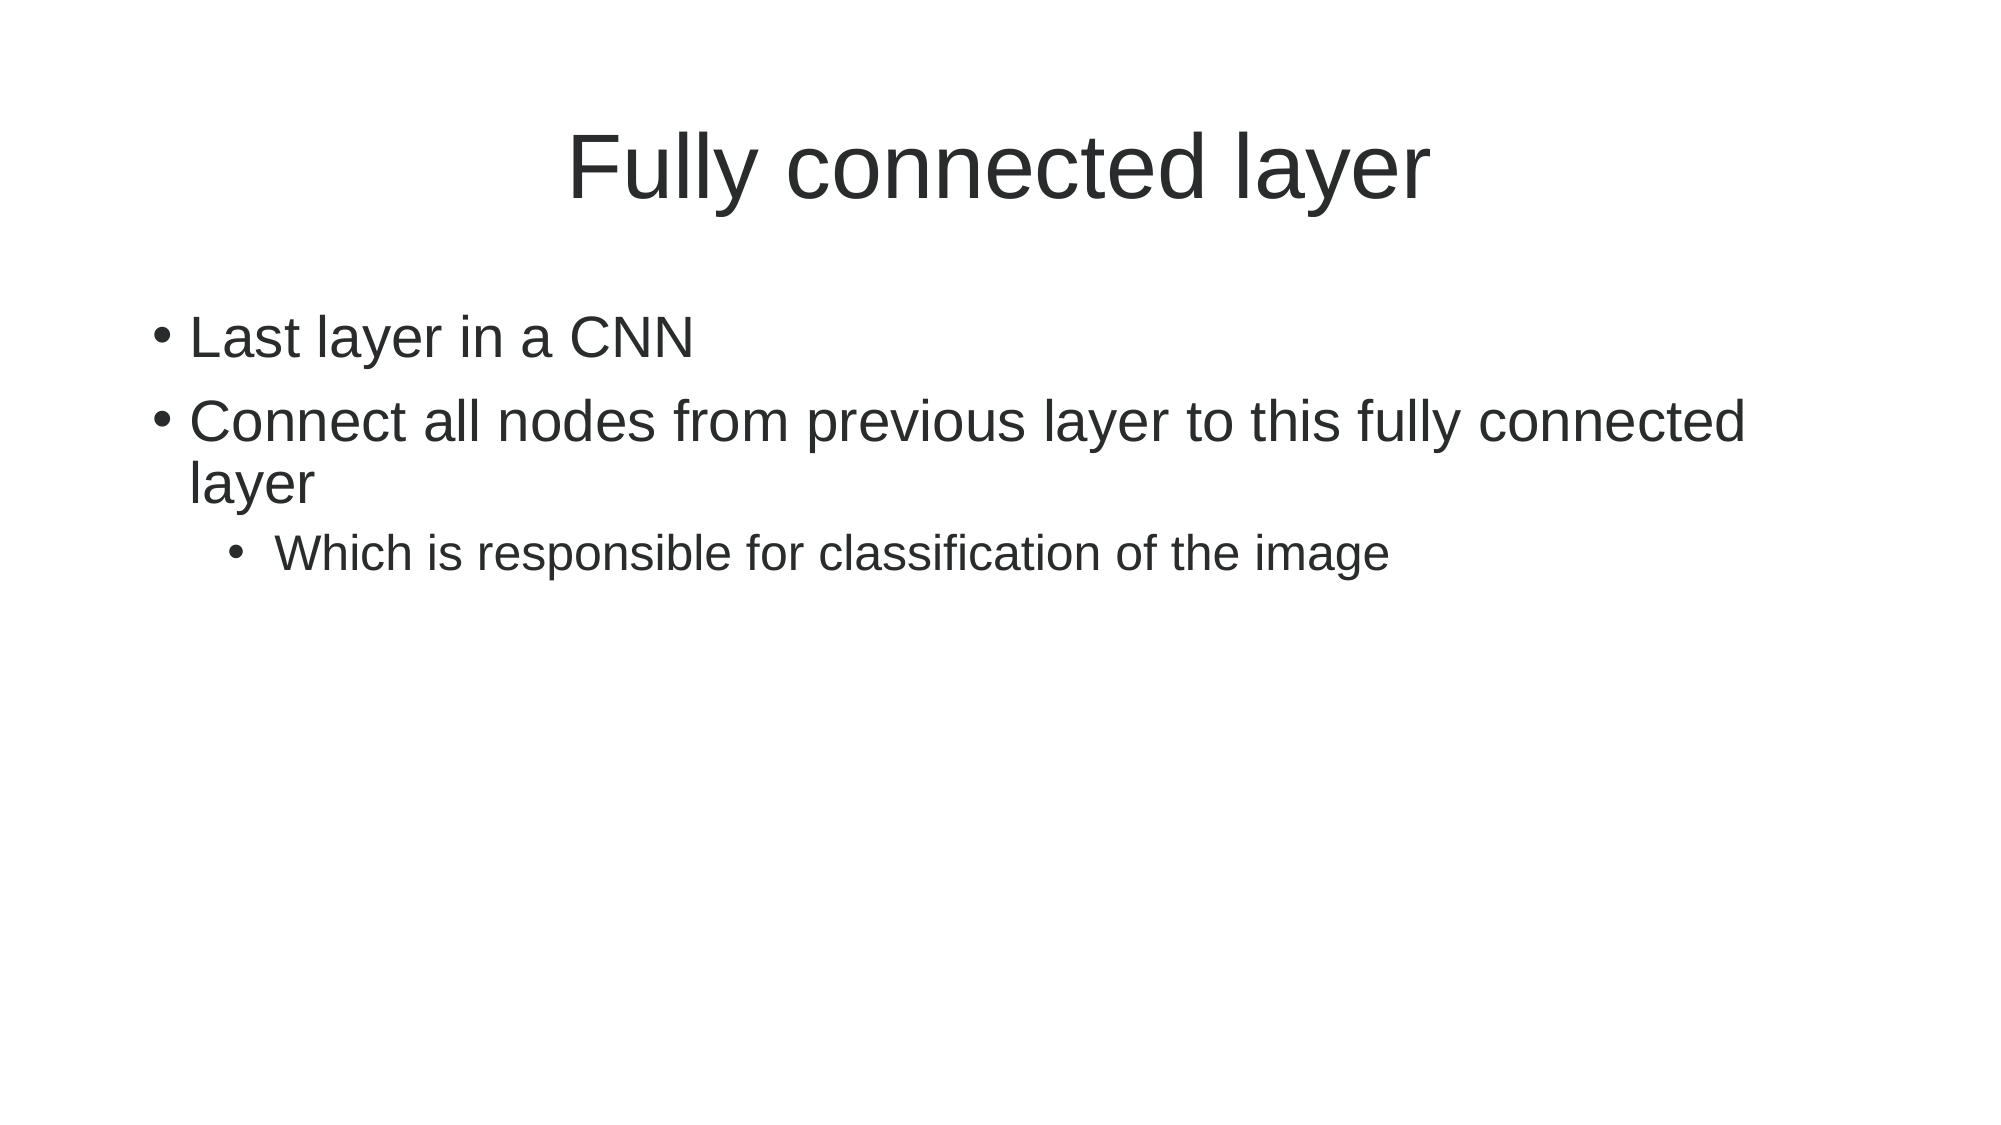

# Fully connected layer
Last layer in a CNN
Connect all nodes from previous layer to this fully connected layer
Which is responsible for classification of the image